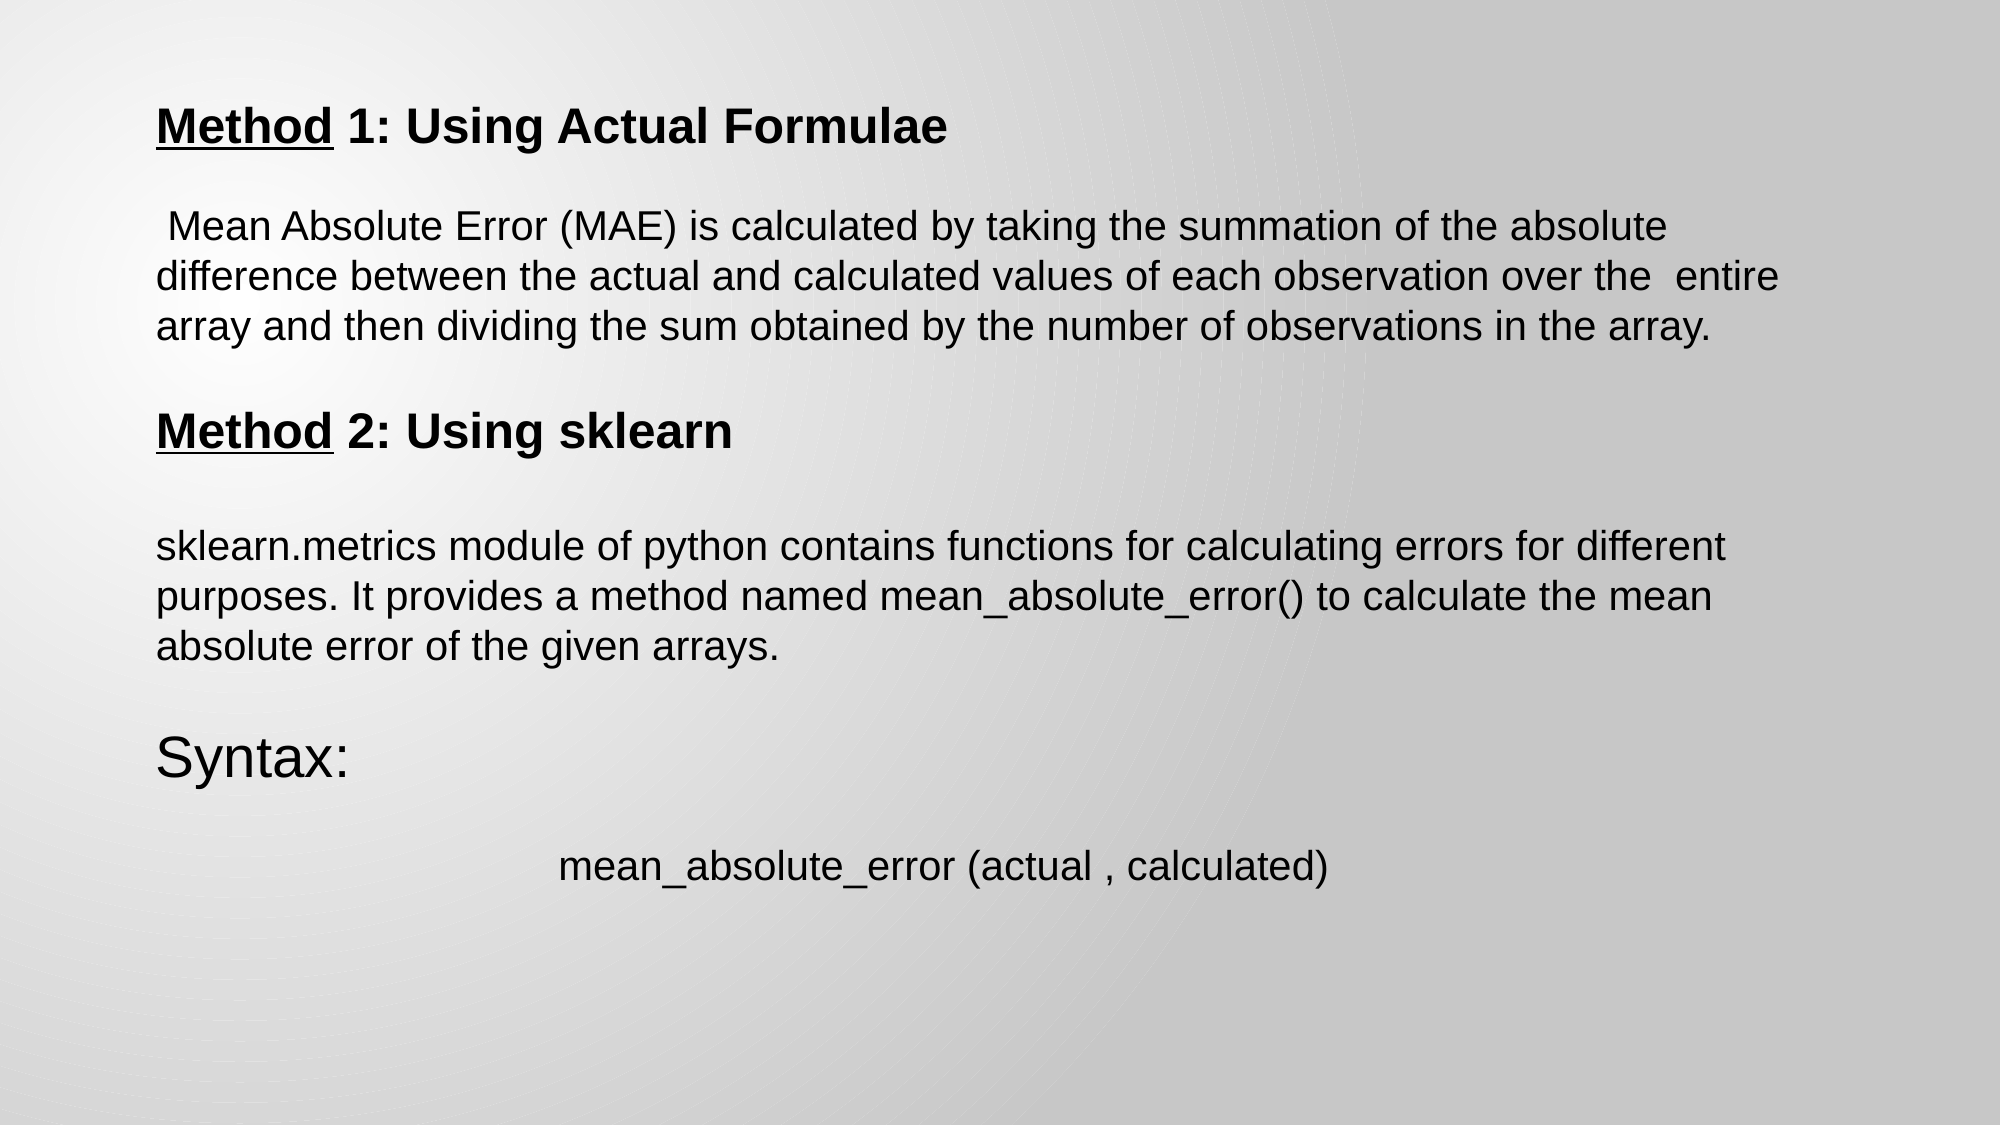

Method 1: Using Actual Formulae

 Mean Absolute Error (MAE) is calculated by taking the summation of the absolute  difference between the actual and calculated values of each observation over the  entire array and then dividing the sum obtained by the number of observations in the array.

Method 2: Using sklearn

sklearn.metrics module of python contains functions for calculating errors for different purposes. It provides a method named mean_absolute_error() to calculate the mean absolute error of the given arrays.

Syntax:

                                   mean_absolute_error (actual , calculated)